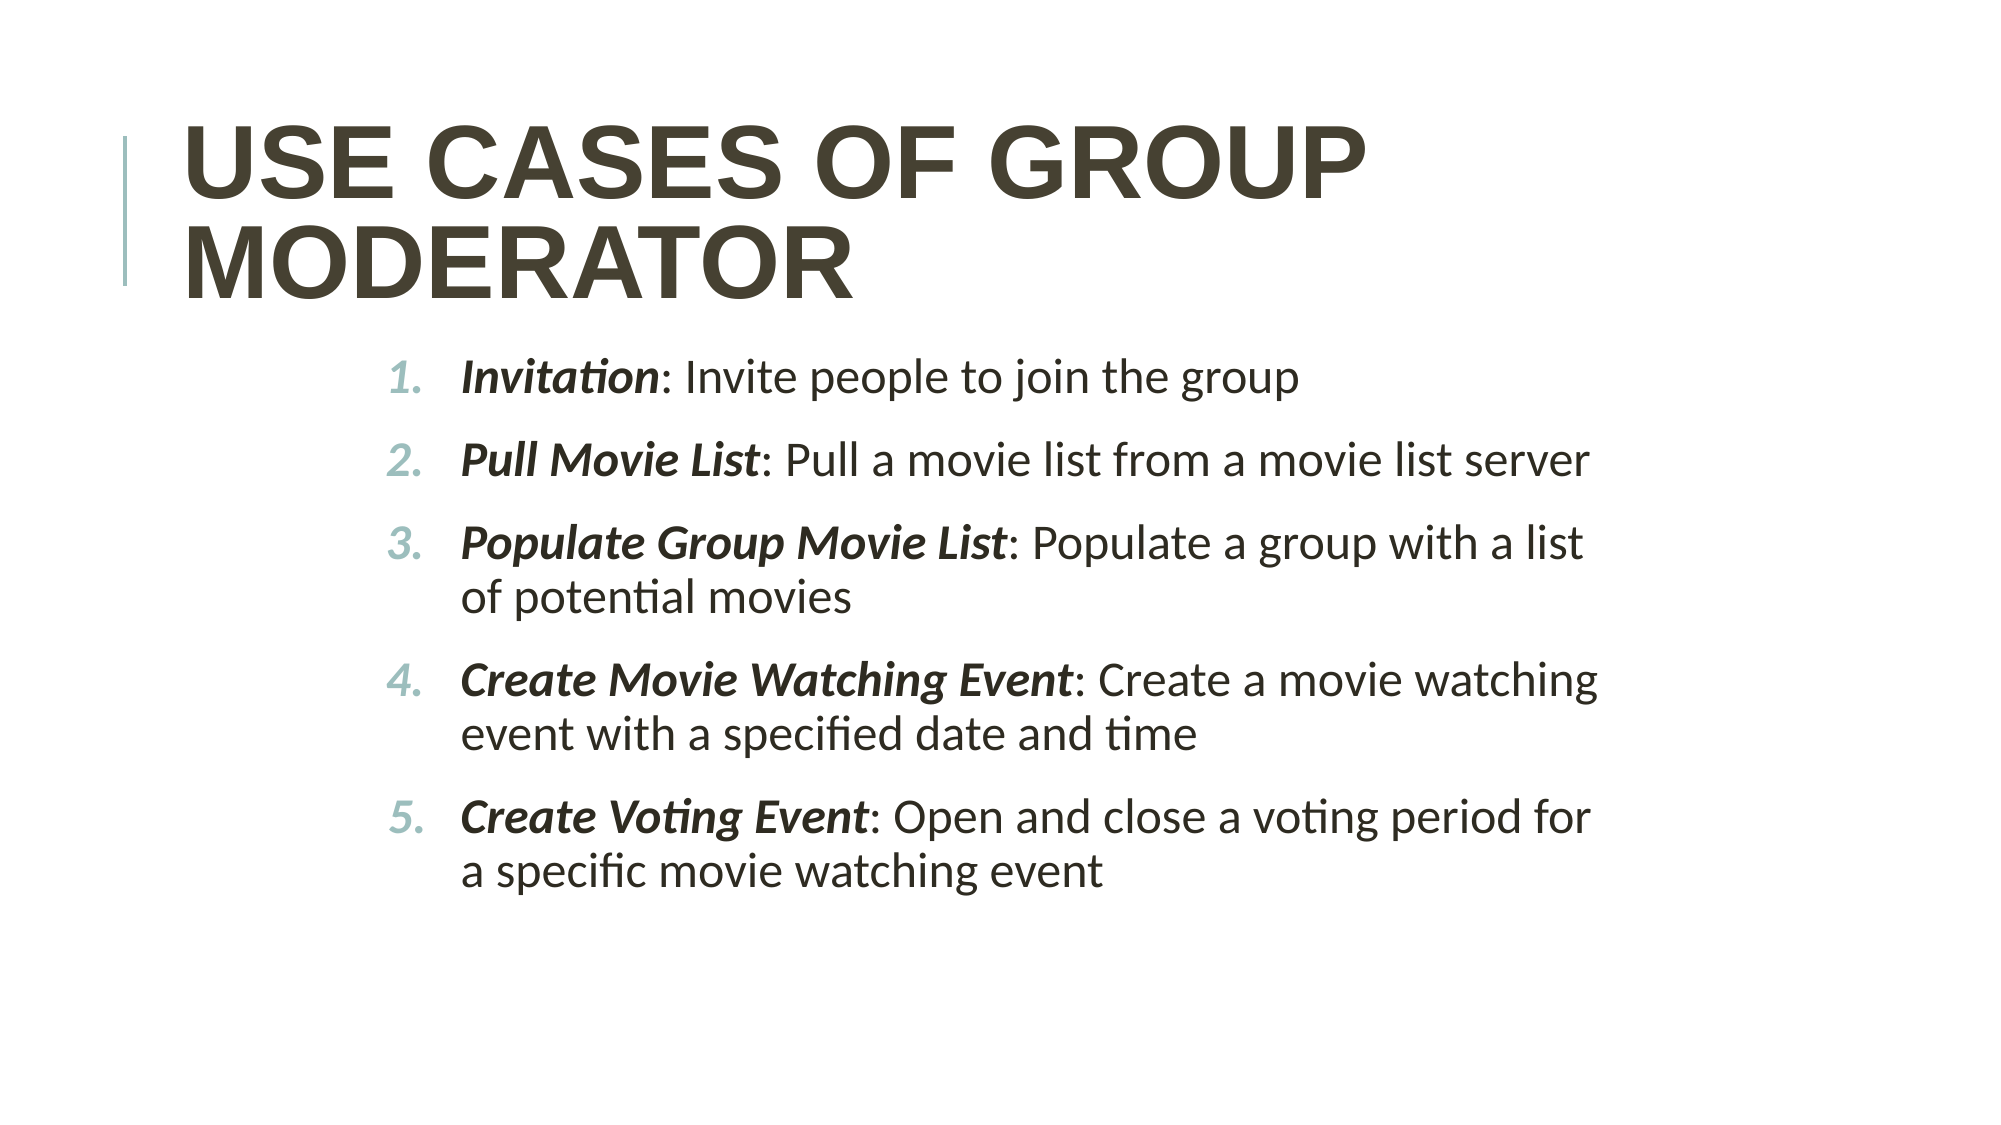

# USE CASES OF GROUP MODERATOR
Invitation: Invite people to join the group
Pull Movie List: Pull a movie list from a movie list server
Populate Group Movie List: Populate a group with a list of potential movies
Create Movie Watching Event: Create a movie watching event with a specified date and time
Create Voting Event: Open and close a voting period for a specific movie watching event